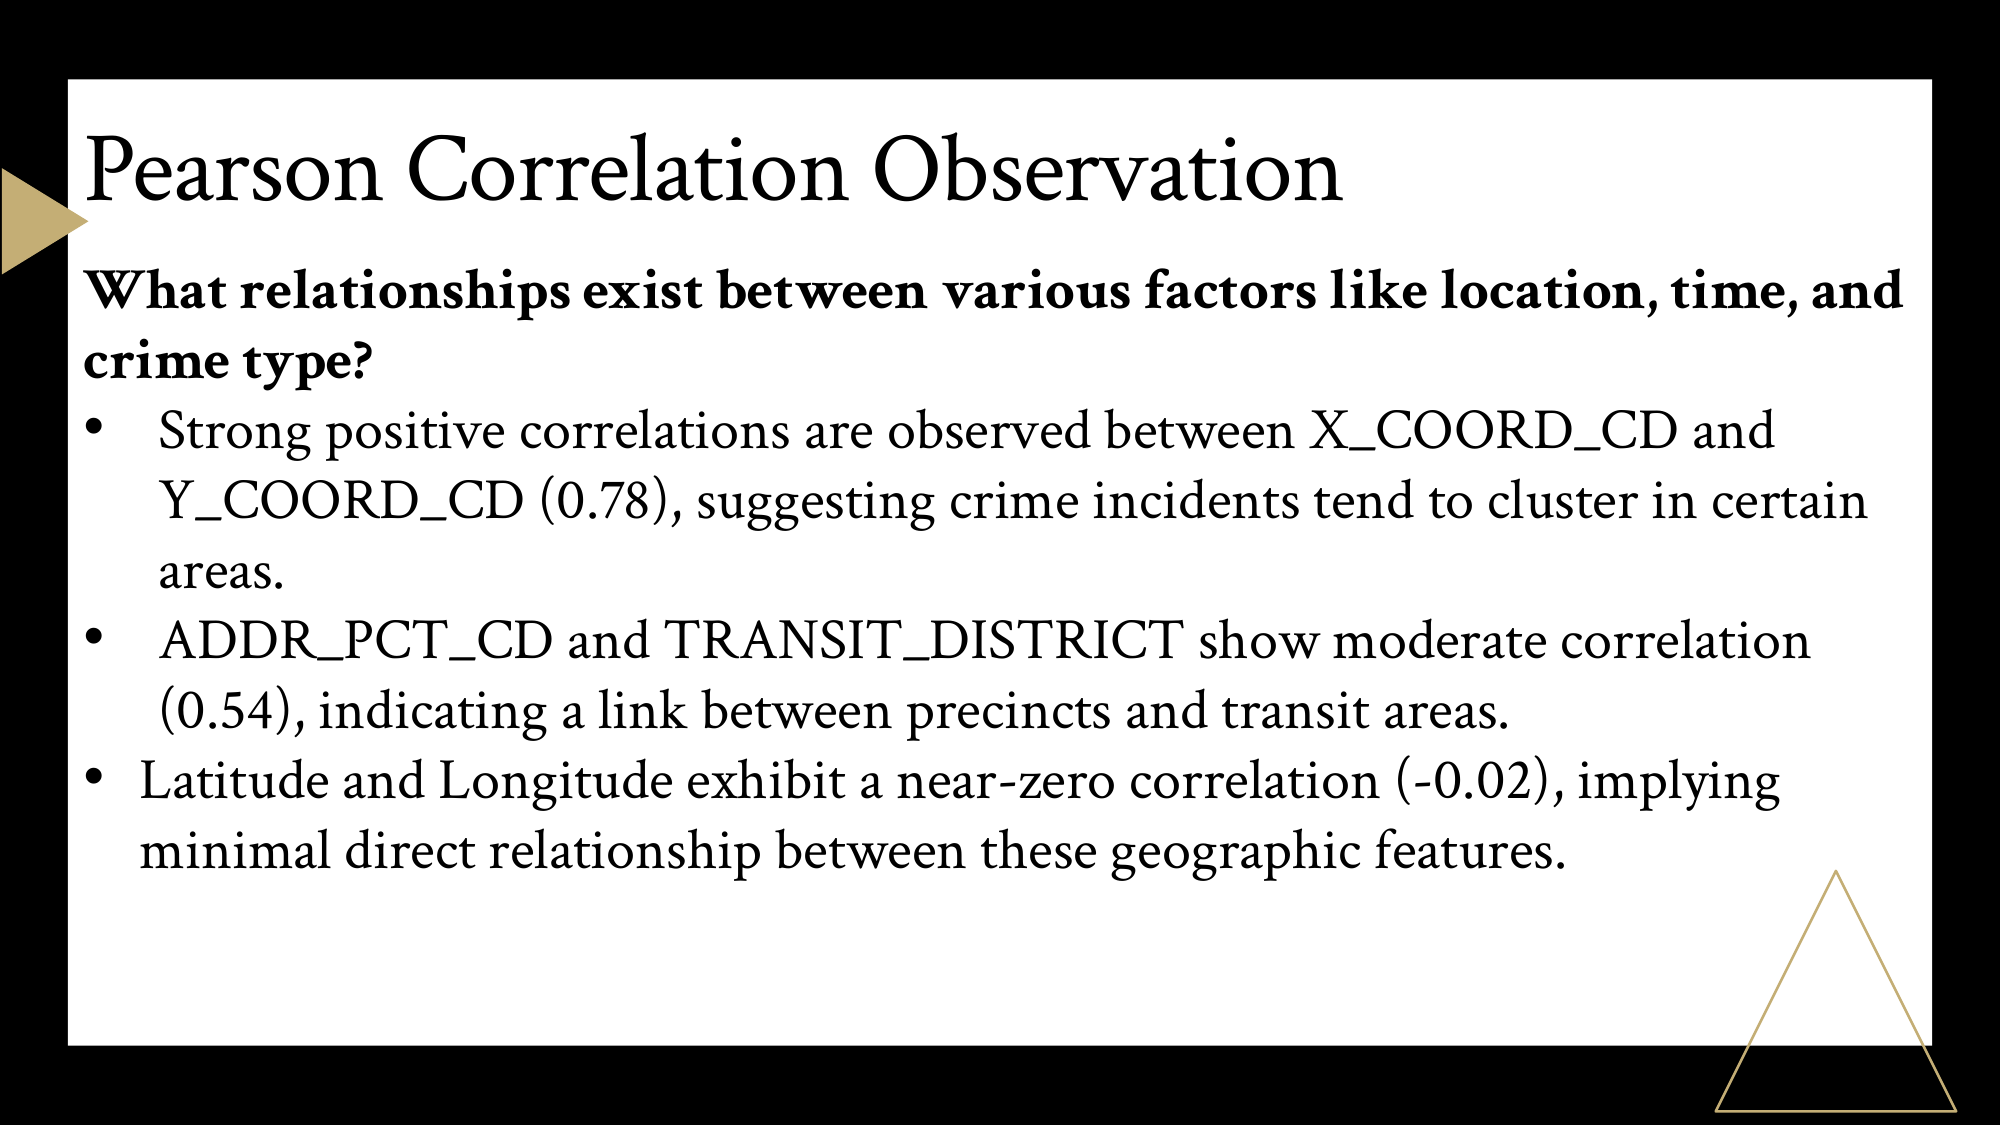

# Pearson Correlation Observation
What relationships exist between various factors like location, time, and crime type?
Strong positive correlations are observed between X_COORD_CD and Y_COORD_CD (0.78), suggesting crime incidents tend to cluster in certain areas.
ADDR_PCT_CD and TRANSIT_DISTRICT show moderate correlation (0.54), indicating a link between precincts and transit areas.
Latitude and Longitude exhibit a near-zero correlation (-0.02), implying minimal direct relationship between these geographic features.